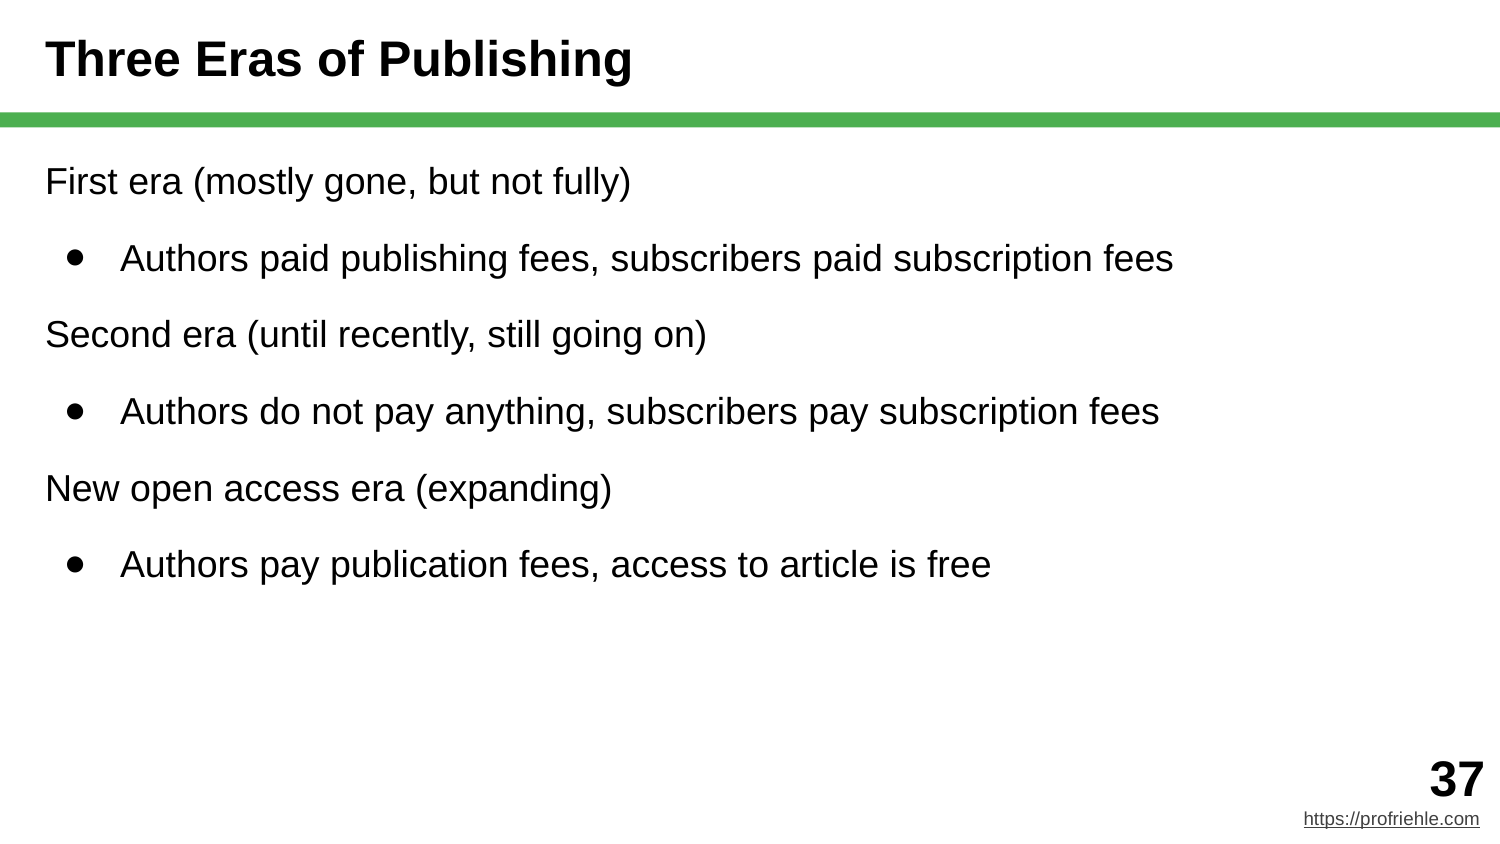

# Three Eras of Publishing
First era (mostly gone, but not fully)
Authors paid publishing fees, subscribers paid subscription fees
Second era (until recently, still going on)
Authors do not pay anything, subscribers pay subscription fees
New open access era (expanding)
Authors pay publication fees, access to article is free
37
https://profriehle.com